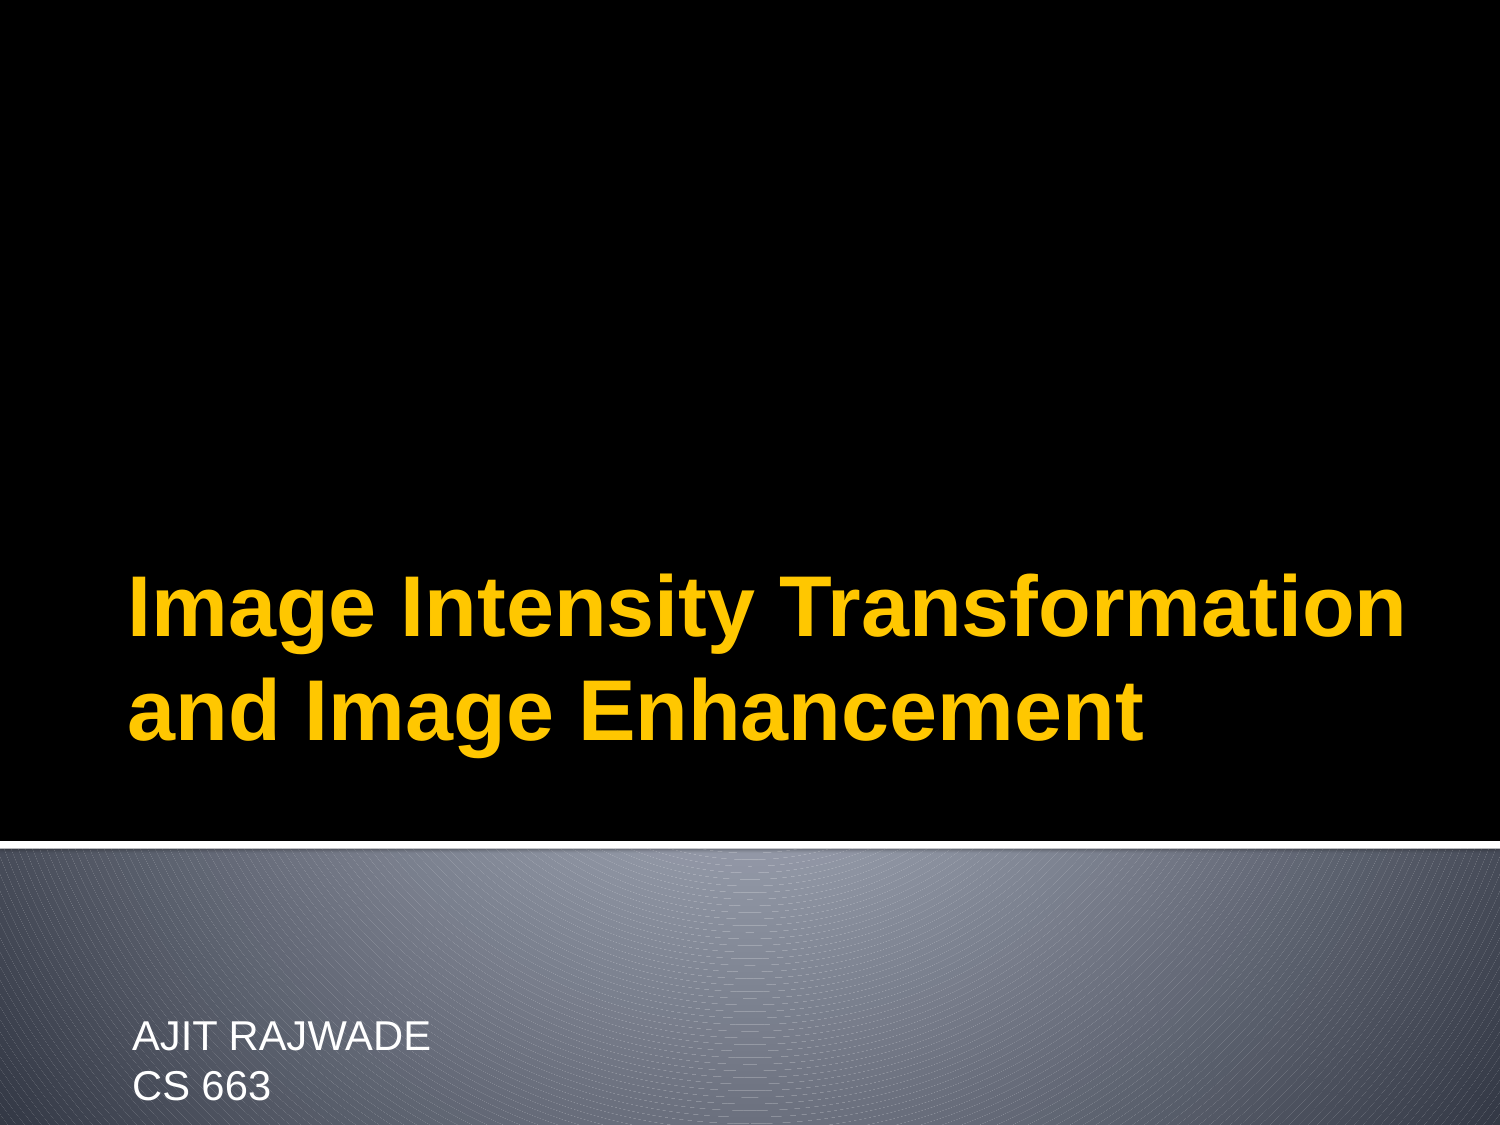

# Image Intensity Transformation and Image Enhancement
AJIT RAJWADE
CS 663